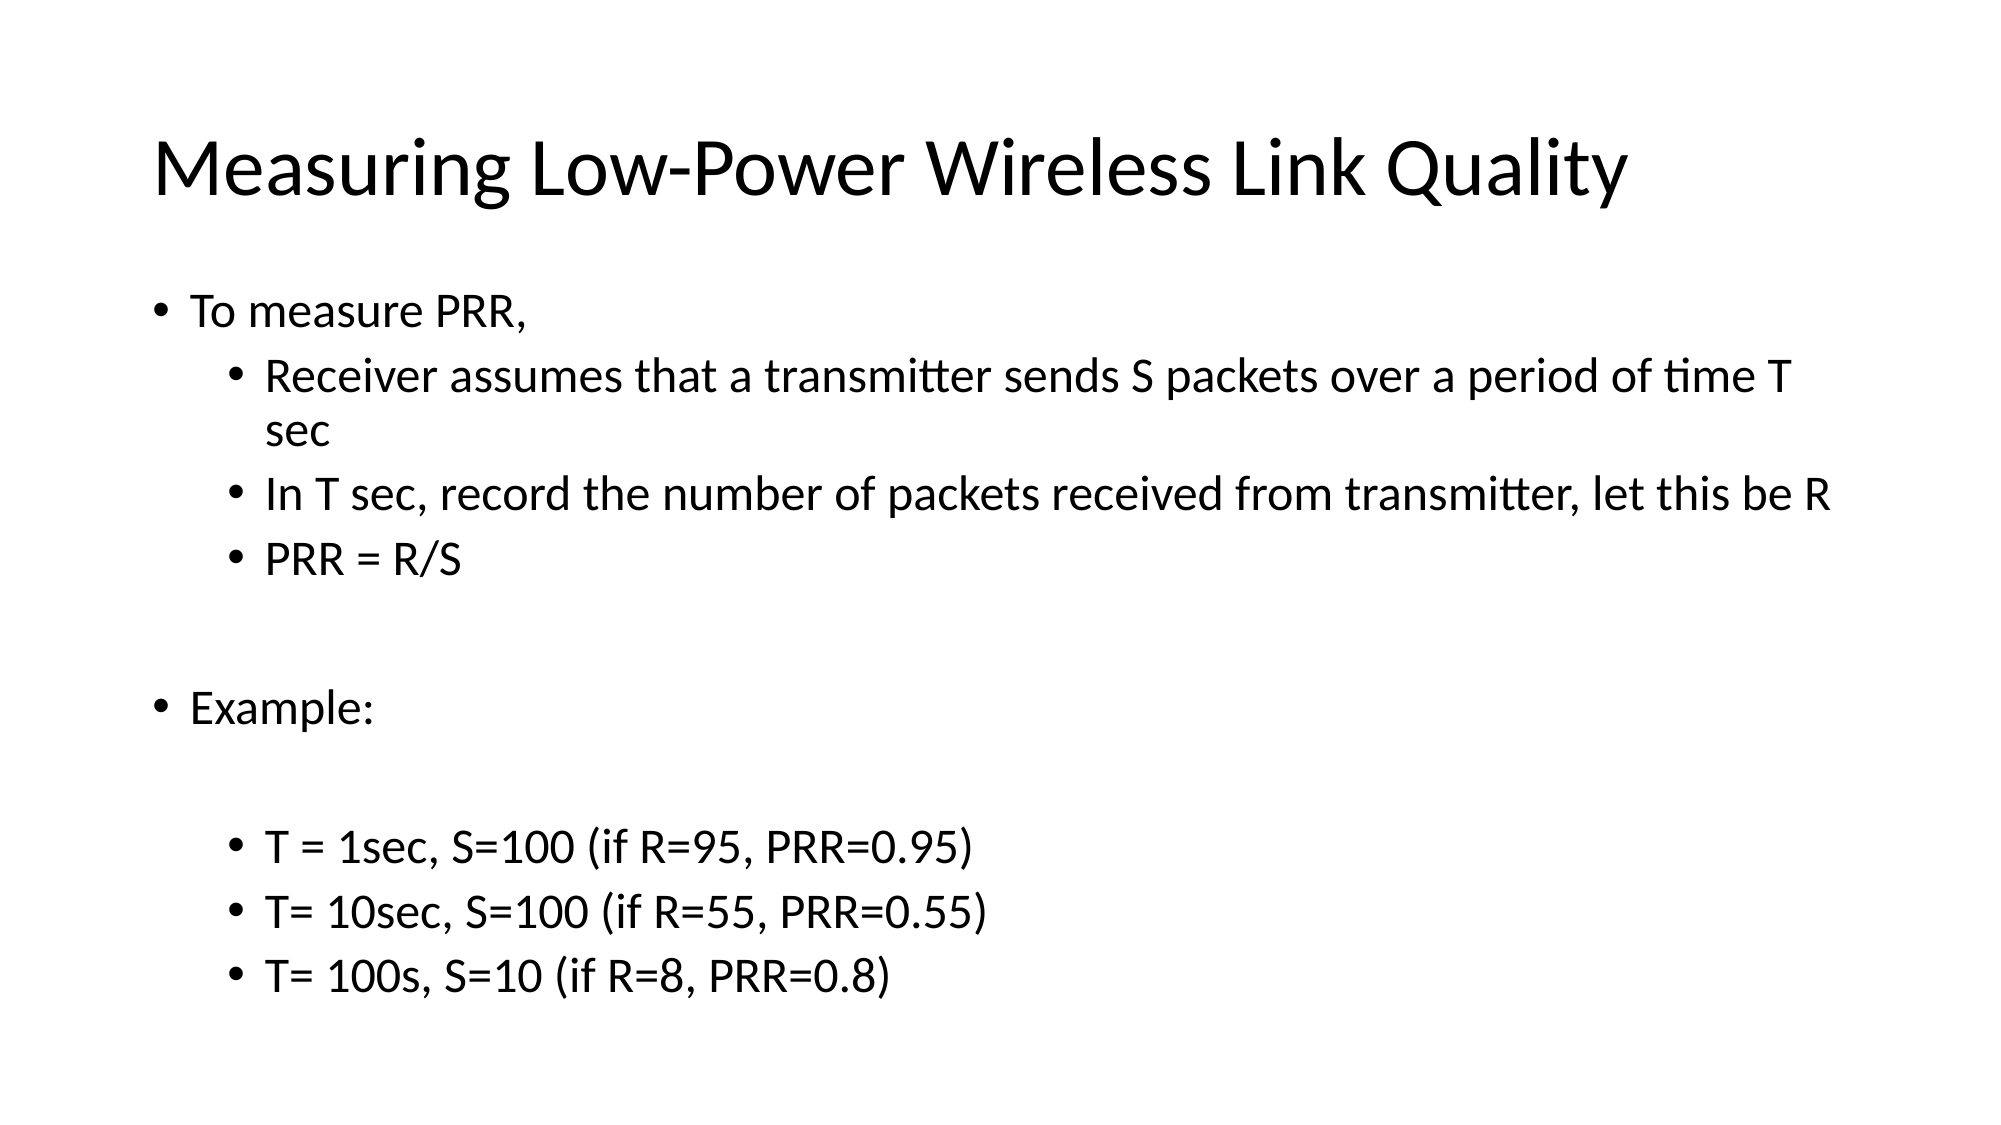

# Measuring Low-Power Wireless Link Quality
To measure PRR,
Receiver assumes that a transmitter sends S packets over a period of time T sec
In T sec, record the number of packets received from transmitter, let this be R
PRR = R/S

Example:

T = 1sec, S=100 (if R=95, PRR=0.95)
T= 10sec, S=100 (if R=55, PRR=0.55)
T= 100s, S=10 (if R=8, PRR=0.8)